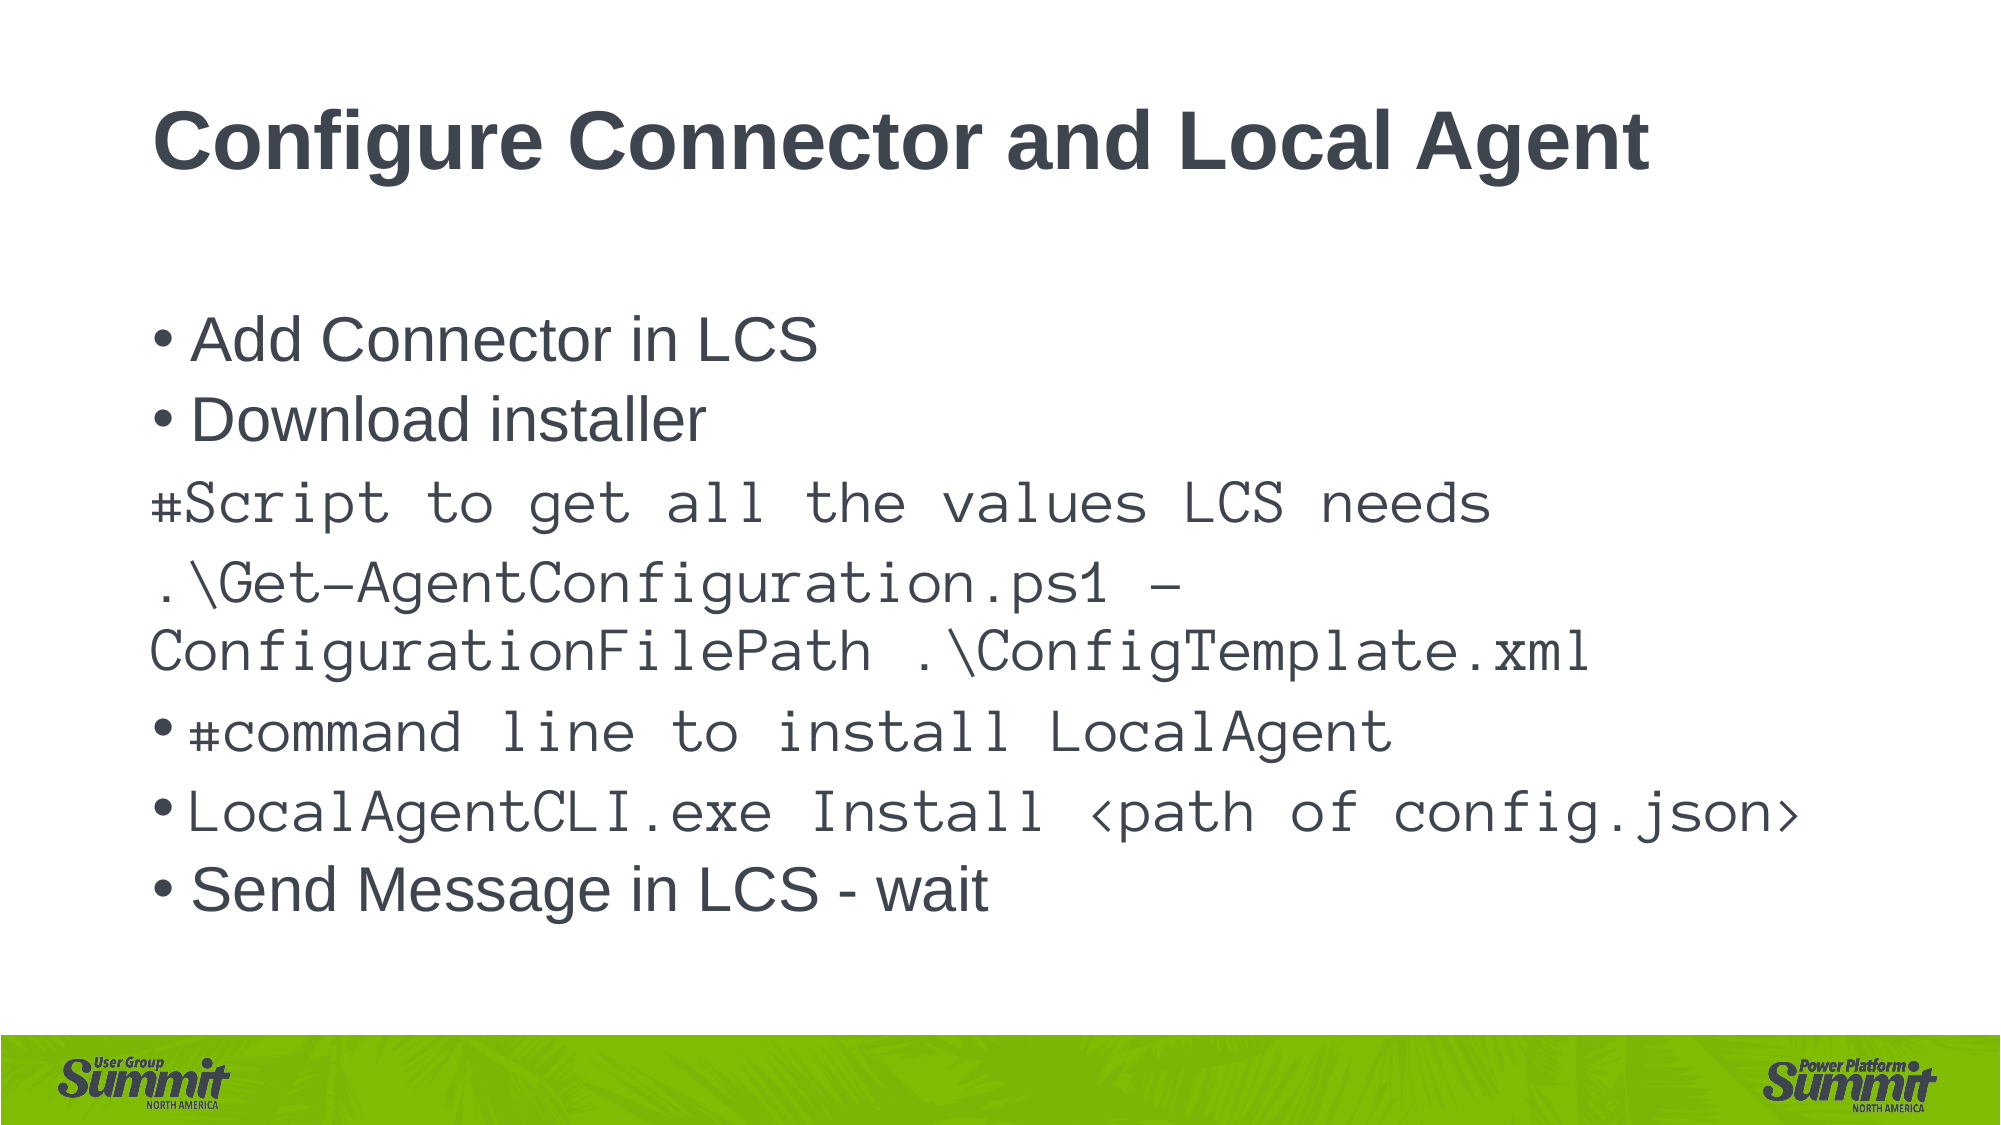

# Configure Connector and Local Agent
Add Connector in LCS
Download installer
#Script to get all the values LCS needs
.\Get-AgentConfiguration.ps1 -ConfigurationFilePath .\ConfigTemplate.xml
#command line to install LocalAgent
LocalAgentCLI.exe Install <path of config.json>
Send Message in LCS - wait